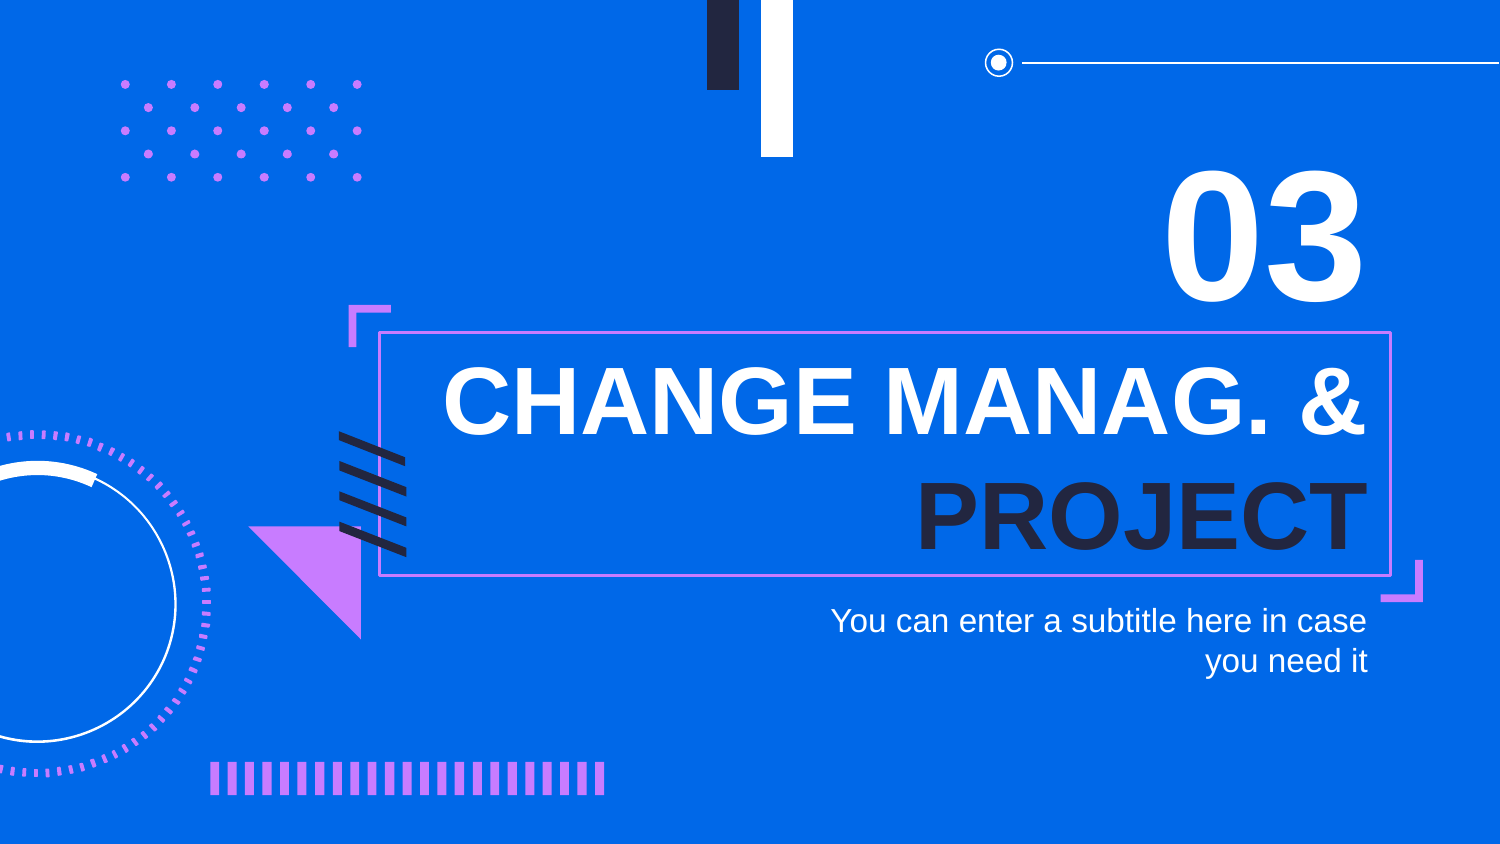

03

# CHANGE MANAG. & PROJECT

You can enter a subtitle here in case you need it